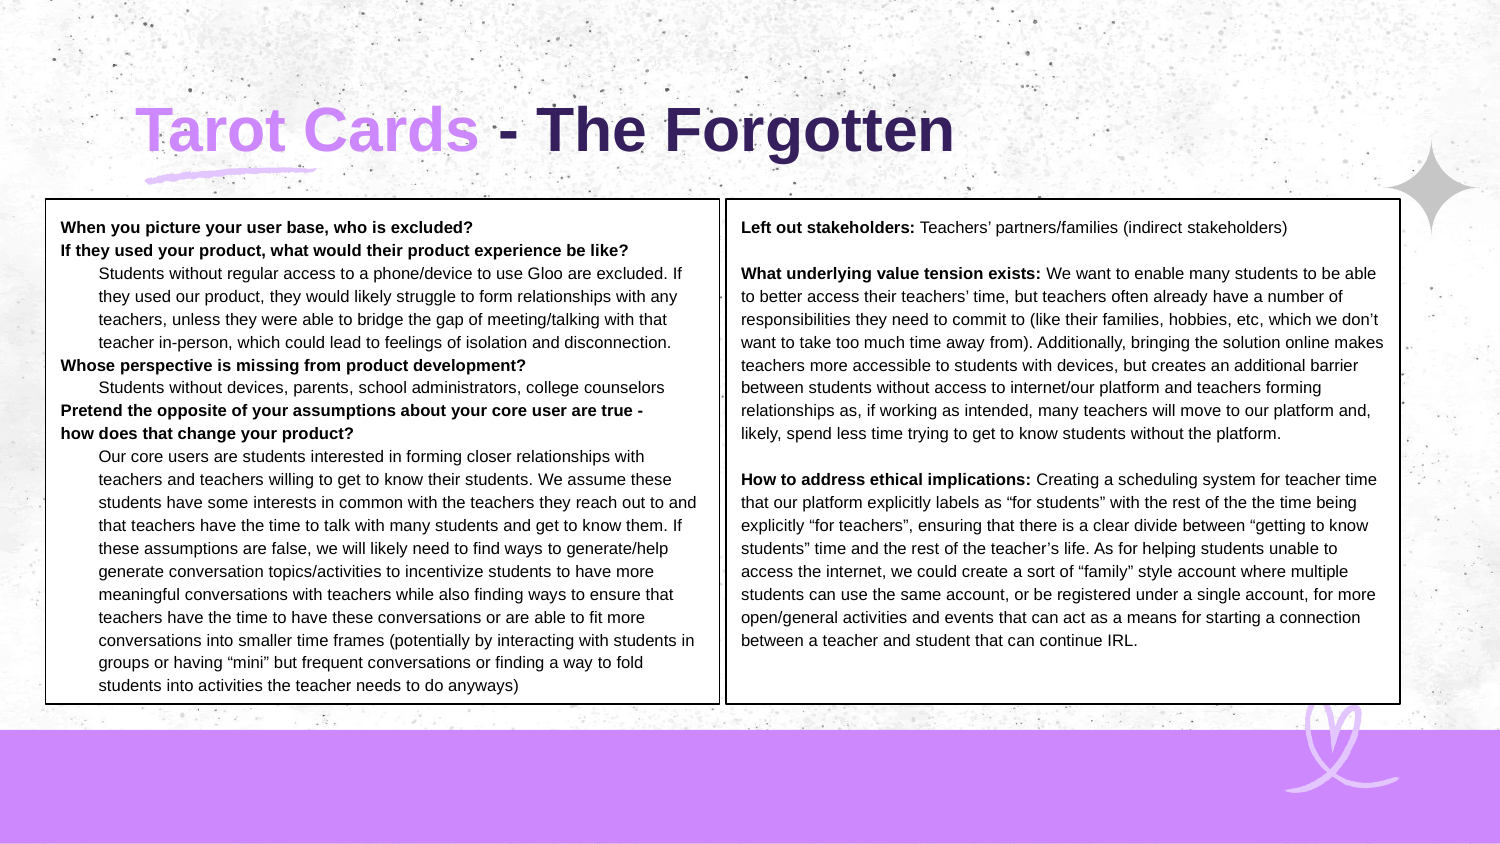

# Tarot Cards - The Forgotten

When you picture your user base, who is excluded?
If they used your product, what would their product experience be like?
        Students without regular access to a phone/device to use Gloo are excluded. If
        they used our product, they would likely struggle to form relationships with any
        teachers, unless they were able to bridge the gap of meeting/talking with that
        teacher in-person, which could lead to feelings of isolation and disconnection.
Whose perspective is missing from product development?
        Students without devices, parents, school administrators, college counselors
Pretend the opposite of your assumptions about your core user are true -
how does that change your product?
        Our core users are students interested in forming closer relationships with
        teachers and teachers willing to get to know their students. We assume these
        students have some interests in common with the teachers they reach out to and
        that teachers have the time to talk with many students and get to know them. If
        these assumptions are false, we will likely need to find ways to generate/help
        generate conversation topics/activities to incentivize students to have more
        meaningful conversations with teachers while also finding ways to ensure that
        teachers have the time to have these conversations or are able to fit more
        conversations into smaller time frames (potentially by interacting with students in
        groups or having “mini” but frequent conversations or finding a way to fold
        students into activities the teacher needs to do anyways)
Left out stakeholders: Teachers’ partners/families (indirect stakeholders)

What underlying value tension exists: We want to enable many students to be able to better access their teachers’ time, but teachers often already have a number of responsibilities they need to commit to (like their families, hobbies, etc, which we don’t want to take too much time away from). Additionally, bringing the solution online makes teachers more accessible to students with devices, but creates an additional barrier between students without access to internet/our platform and teachers forming relationships as, if working as intended, many teachers will move to our platform and, likely, spend less time trying to get to know students without the platform.

How to address ethical implications: Creating a scheduling system for teacher time that our platform explicitly labels as “for students” with the rest of the the time being explicitly “for teachers”, ensuring that there is a clear divide between “getting to know students” time and the rest of the teacher’s life. As for helping students unable to access the internet, we could create a sort of “family” style account where multiple students can use the same account, or be registered under a single account, for more open/general activities and events that can act as a means for starting a connection between a teacher and student that can continue IRL.